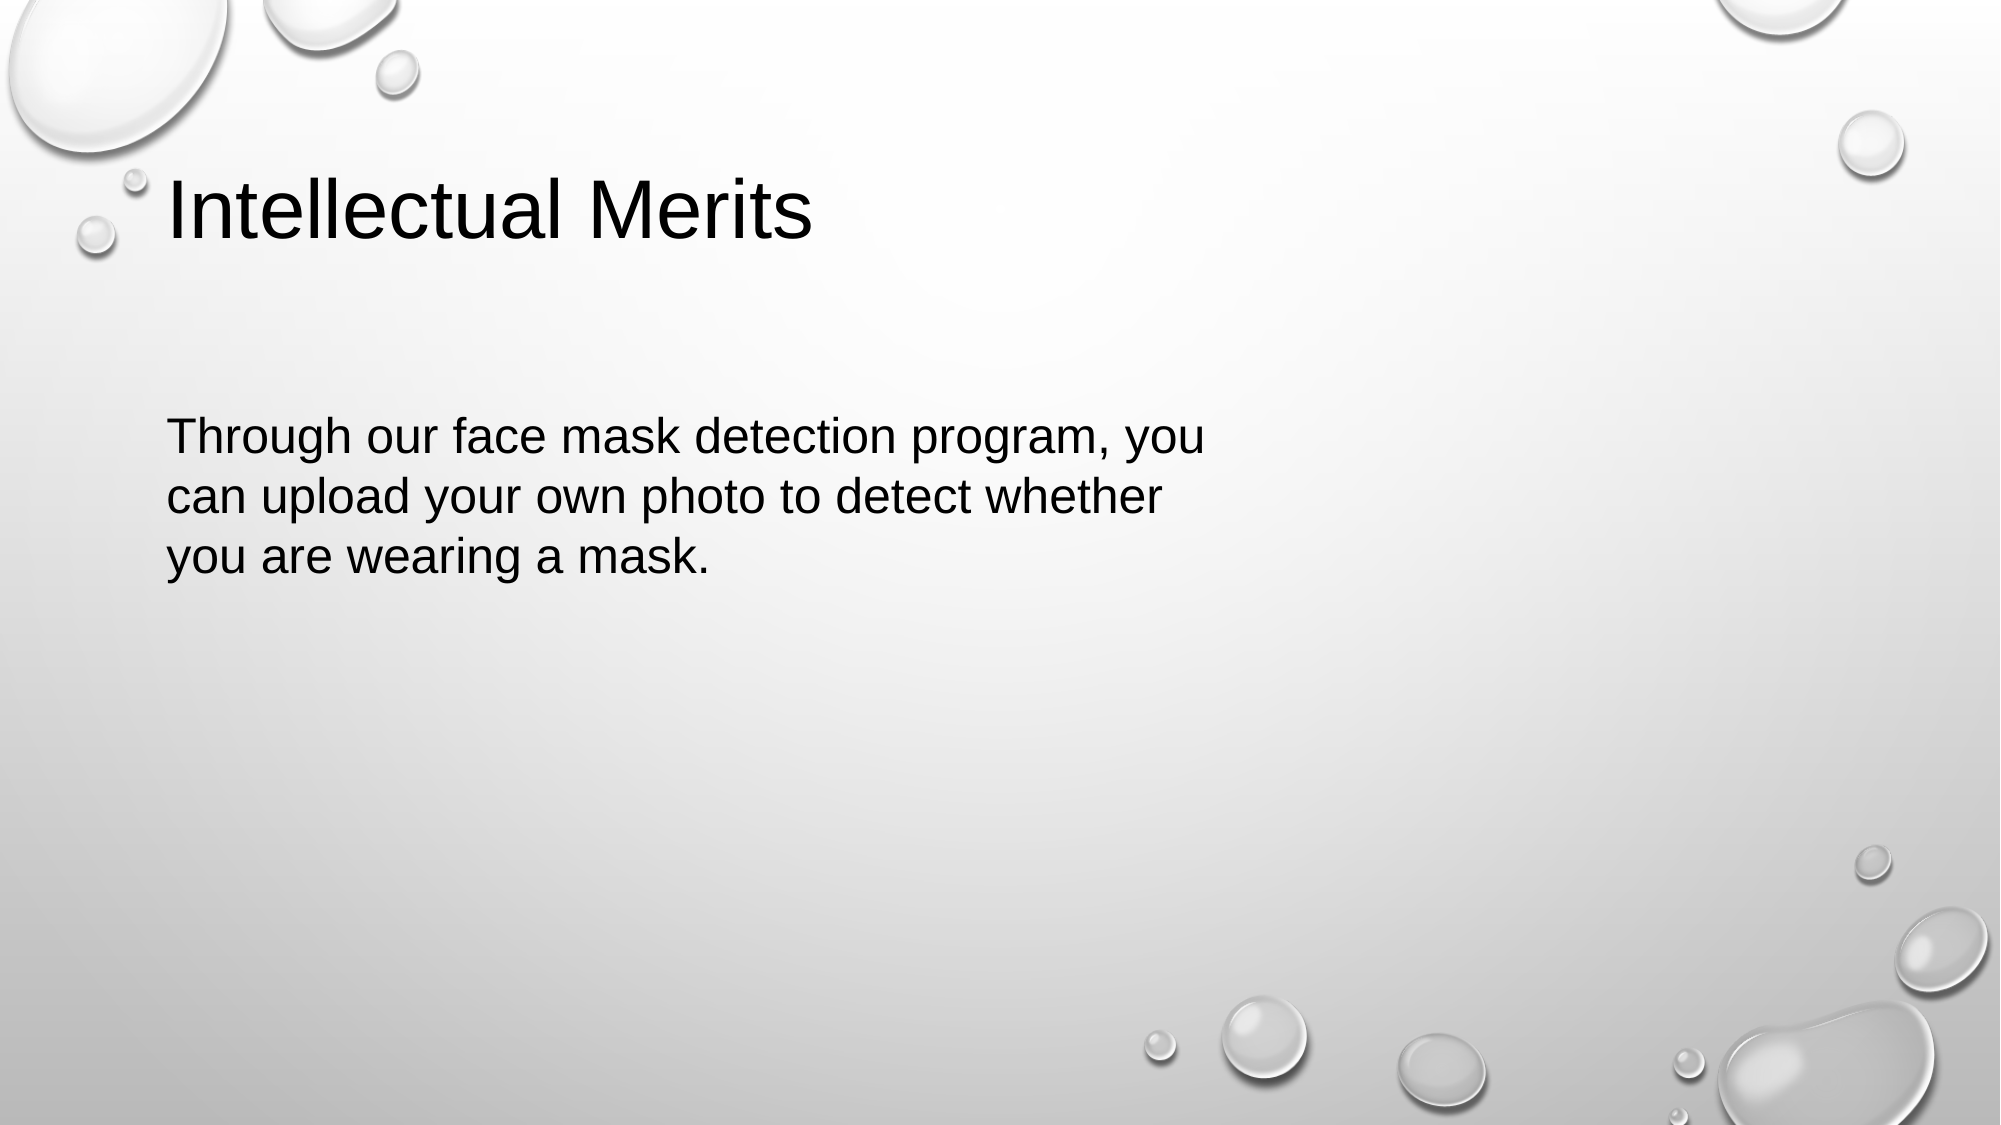

Intellectual Merits
Through our face mask detection program, you can upload your own photo to detect whether you are wearing a mask.